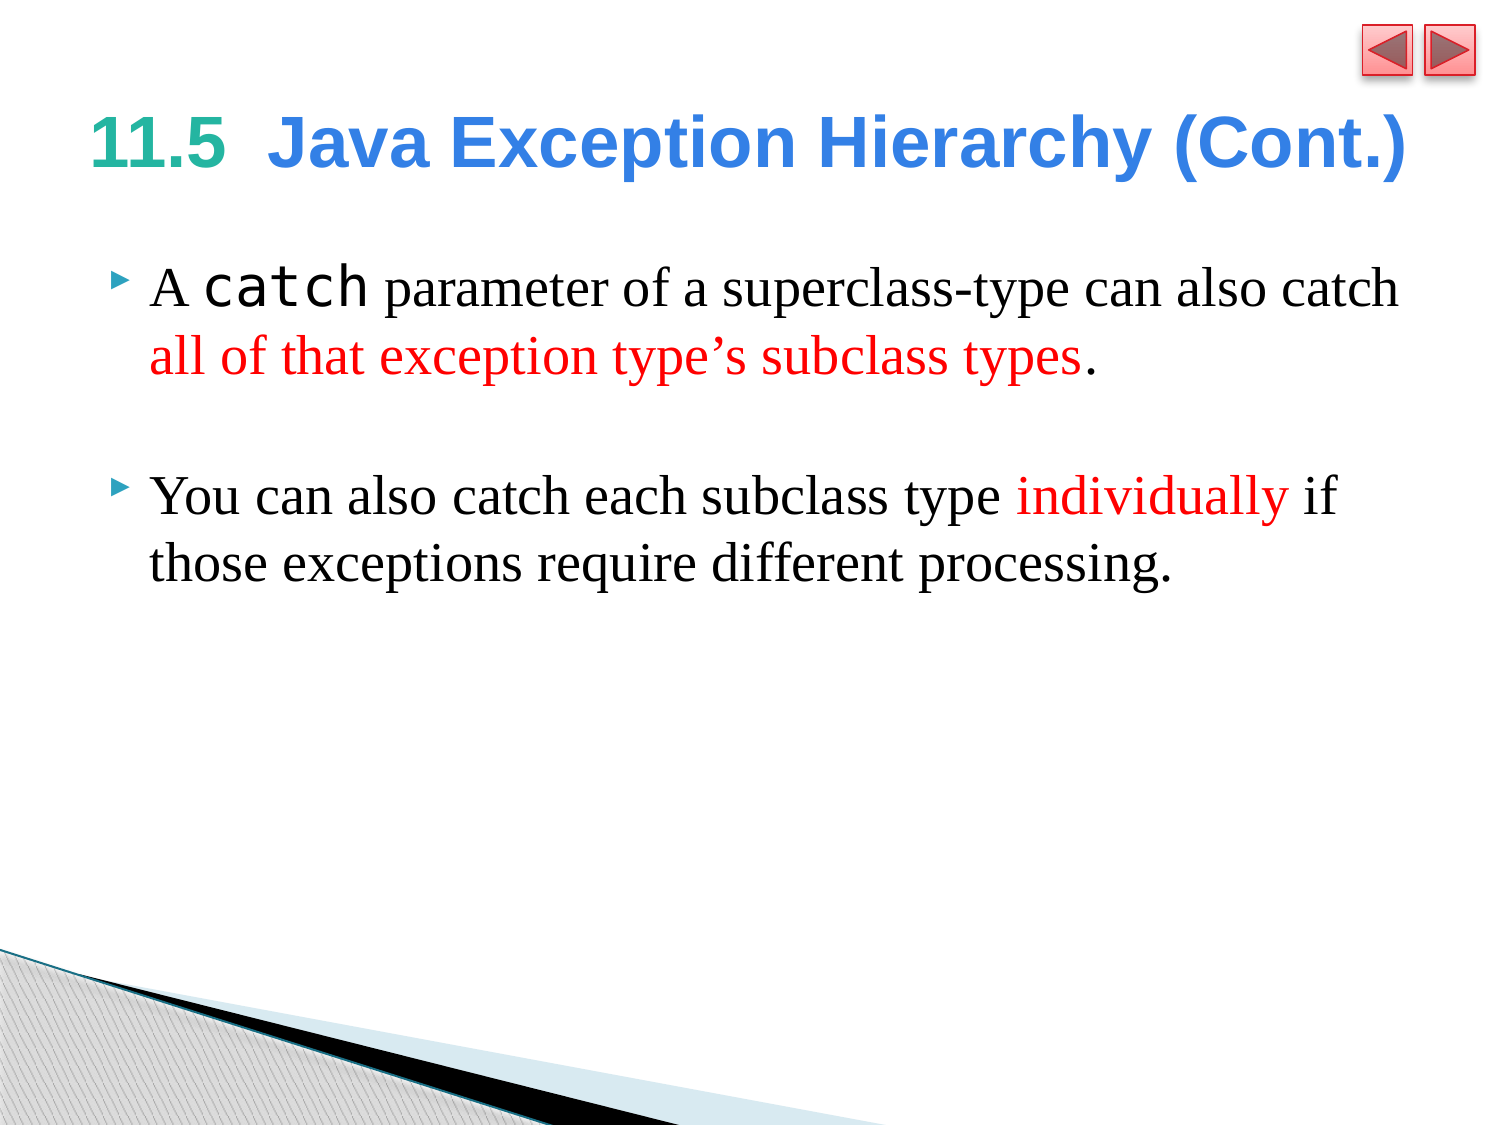

# 11.5  Java Exception Hierarchy (Cont.)
A catch parameter of a superclass-type can also catch all of that exception type’s subclass types.

You can also catch each subclass type individually if those exceptions require different processing.